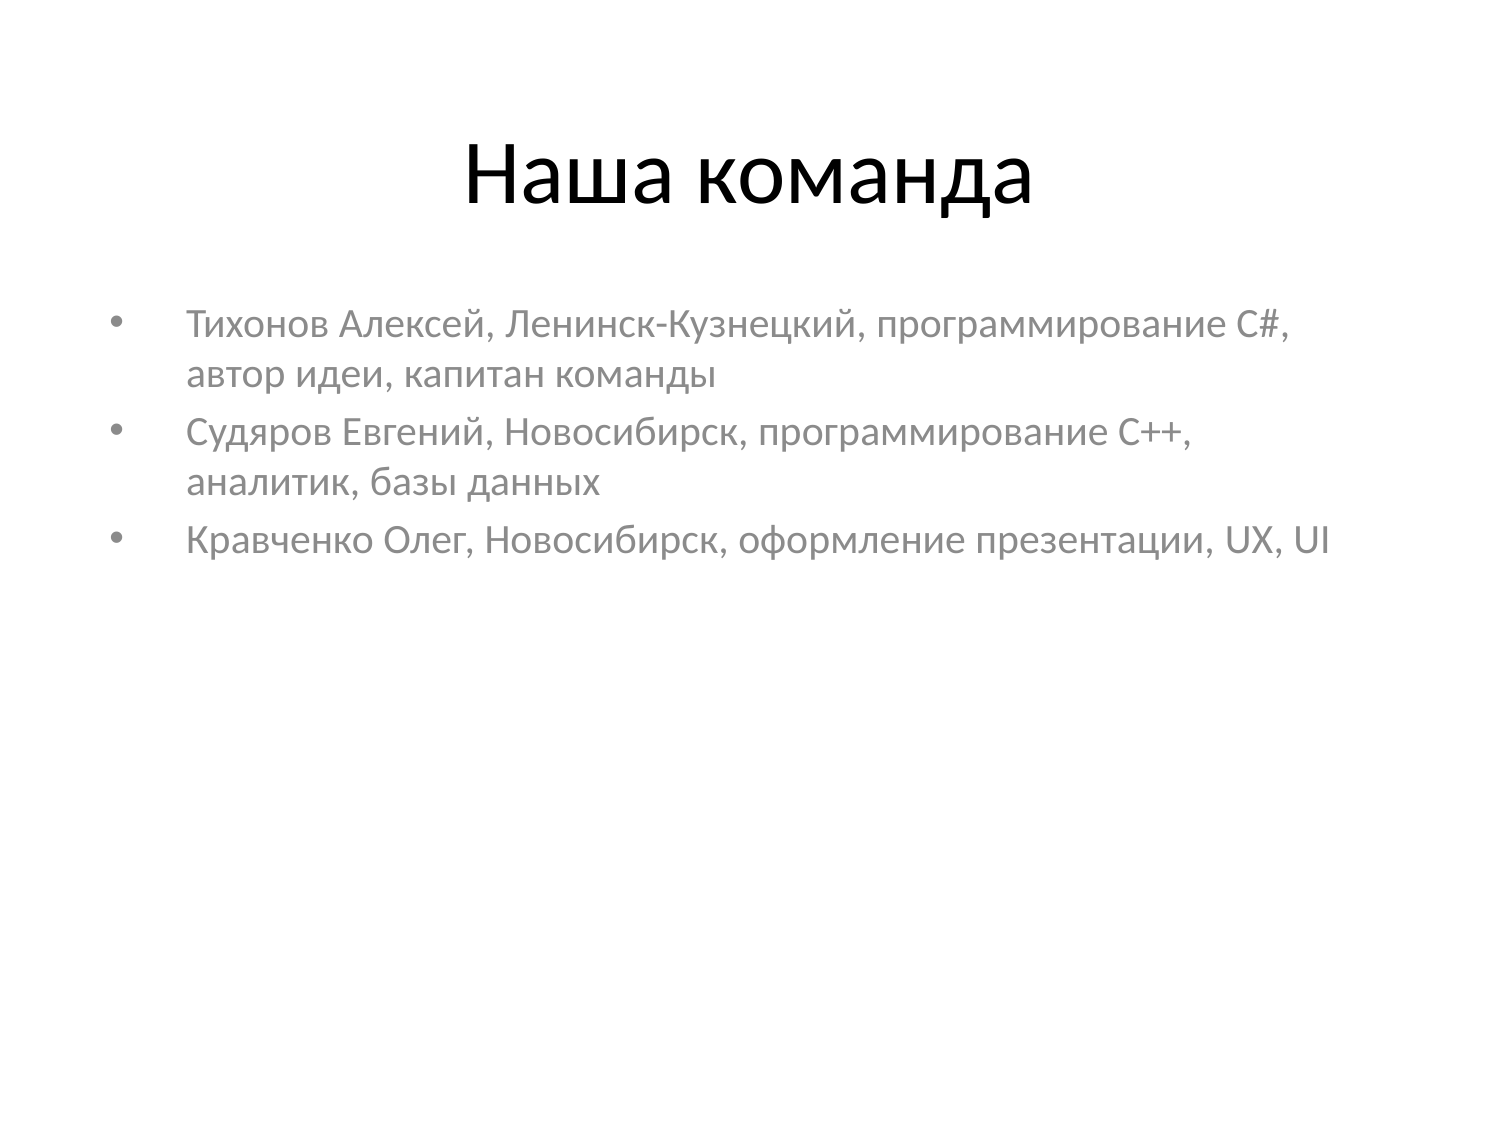

# Наша команда
Тихонов Алексей, Ленинск-Кузнецкий, программирование С#, автор идеи, капитан команды
Судяров Евгений, Новосибирск, программирование С++, аналитик, базы данных
Кравченко Олег, Новосибирск, оформление презентации, UX, UI